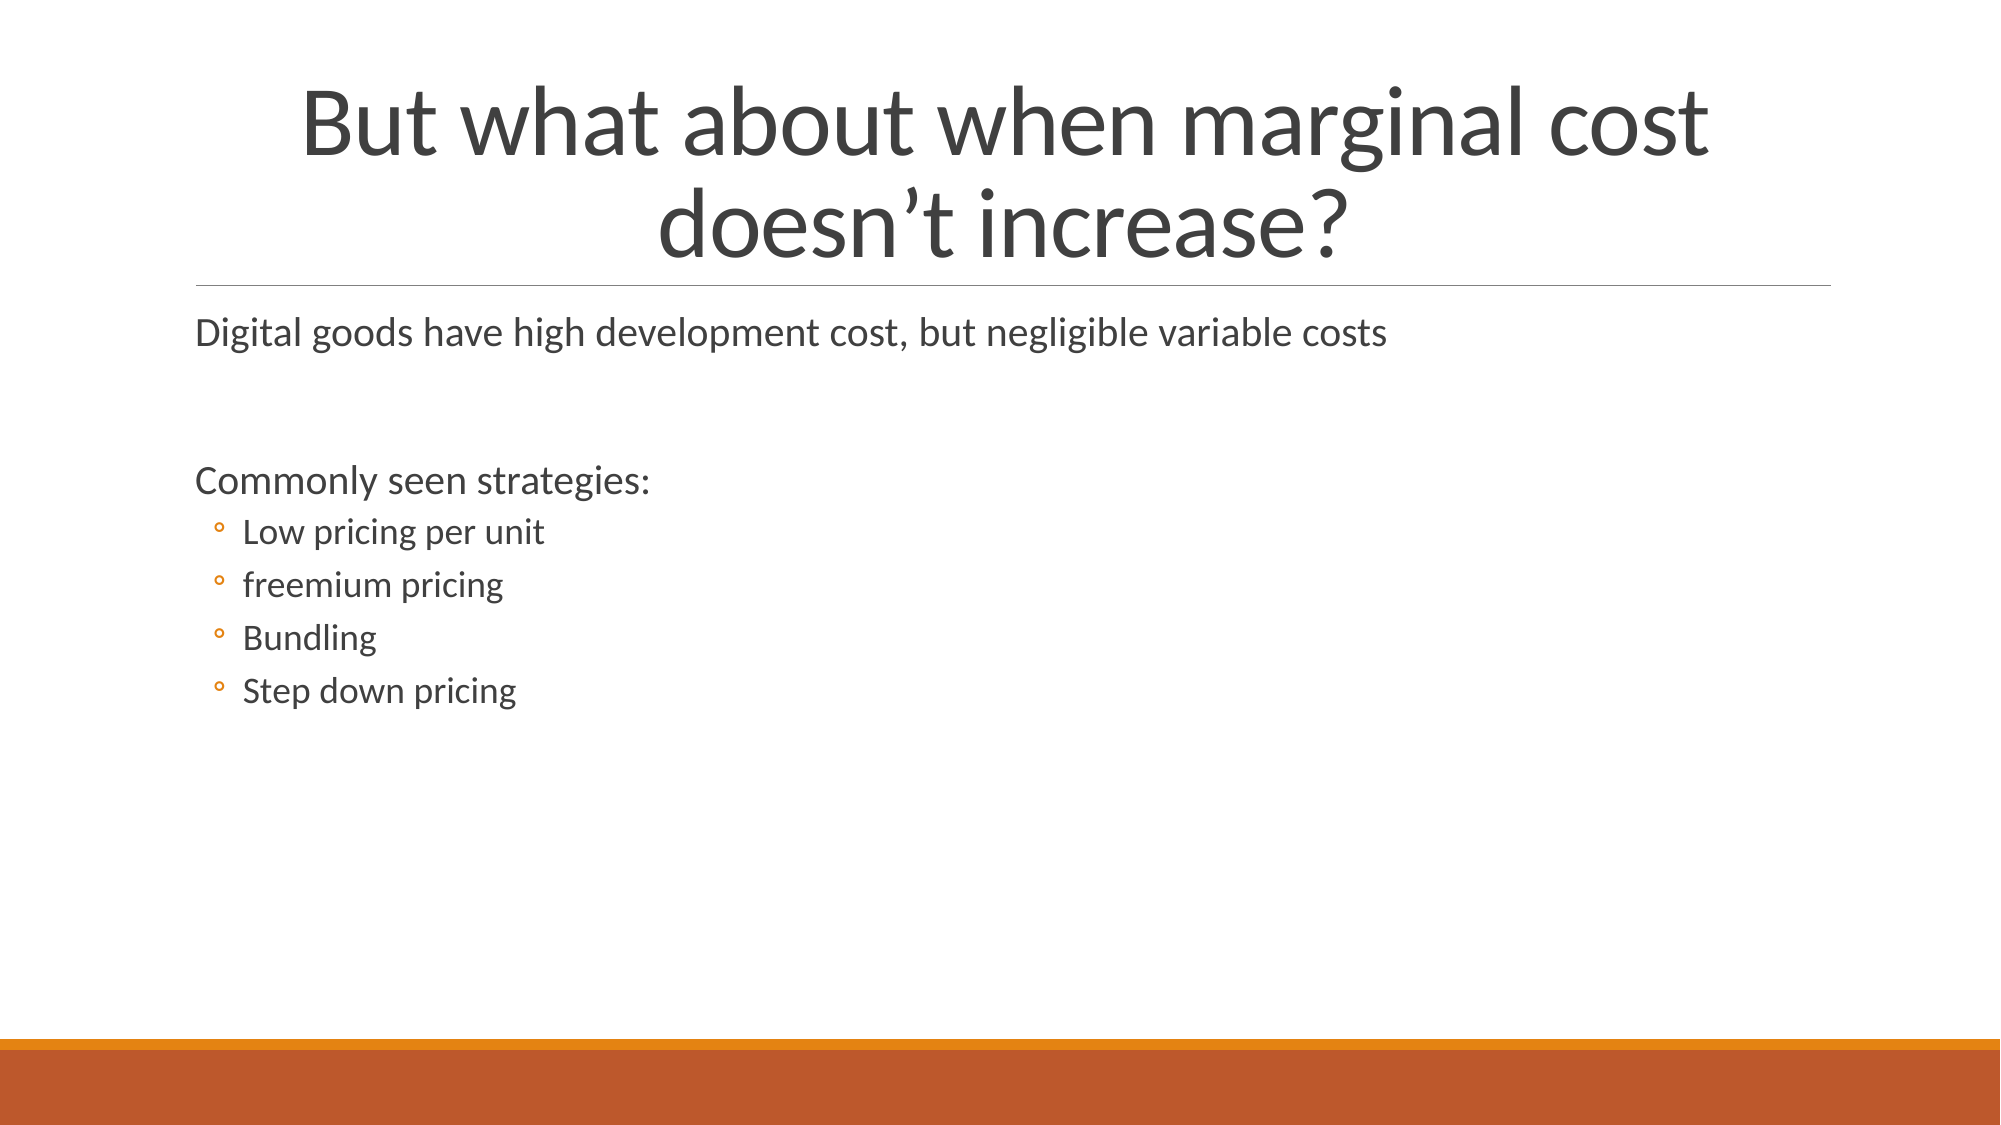

# But what about when marginal cost doesn’t increase?
Digital goods have high development cost, but negligible variable costs

Commonly seen strategies:
Low pricing per unit
freemium pricing
Bundling
Step down pricing